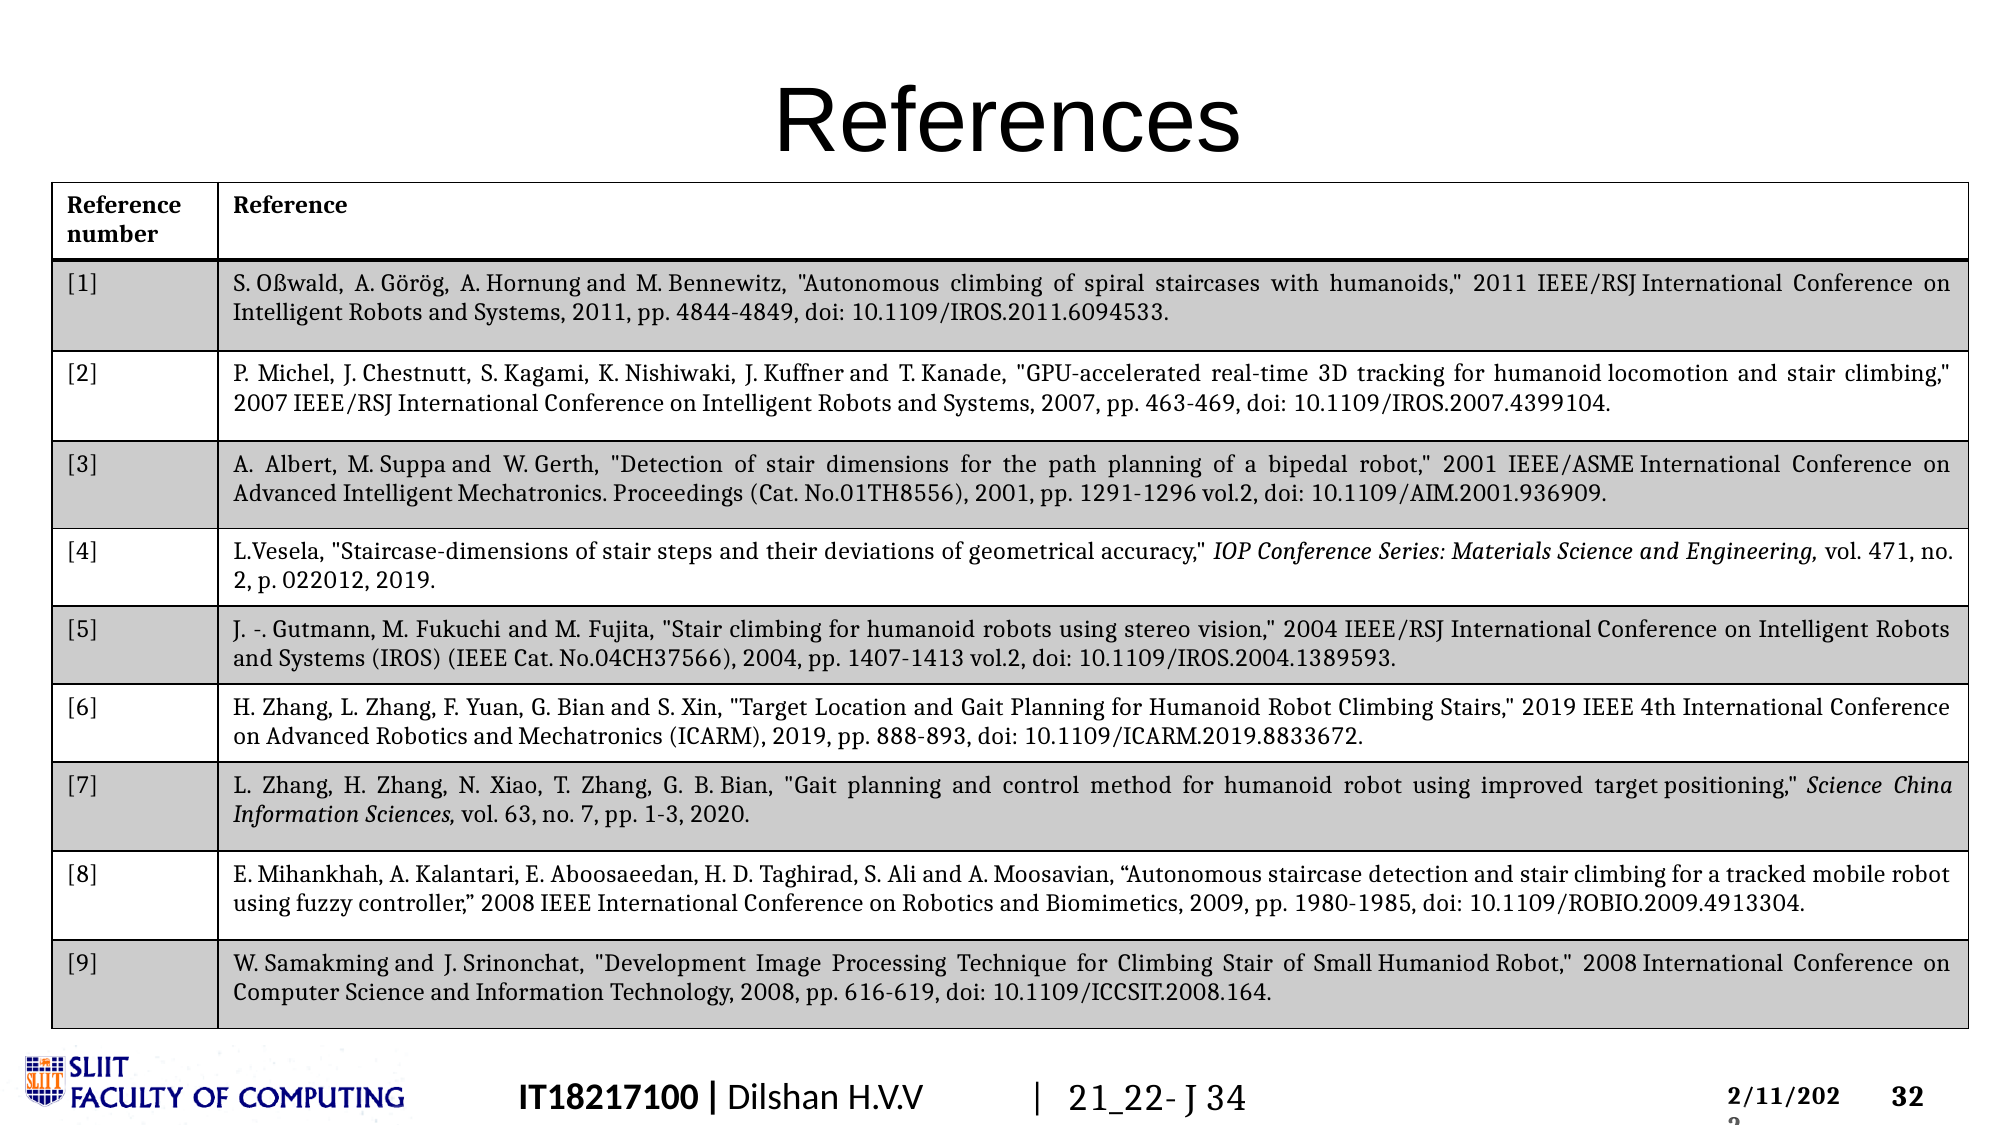

# References
| Reference number | Reference |
| --- | --- |
| [1] | S. Oßwald, A. Görög, A. Hornung and M. Bennewitz, "Autonomous climbing of spiral staircases with humanoids," 2011 IEEE/RSJ International Conference on Intelligent Robots and Systems, 2011, pp. 4844-4849, doi: 10.1109/IROS.2011.6094533. |
| [2] | P. Michel, J. Chestnutt, S. Kagami, K. Nishiwaki, J. Kuffner and T. Kanade, "GPU-accelerated real-time 3D tracking for humanoid locomotion and stair climbing," 2007 IEEE/RSJ International Conference on Intelligent Robots and Systems, 2007, pp. 463-469, doi: 10.1109/IROS.2007.4399104. |
| [3] | A. Albert, M. Suppa and W. Gerth, "Detection of stair dimensions for the path planning of a bipedal robot," 2001 IEEE/ASME International Conference on Advanced Intelligent Mechatronics. Proceedings (Cat. No.01TH8556), 2001, pp. 1291-1296 vol.2, doi: 10.1109/AIM.2001.936909. |
| [4] | L.Vesela, "Staircase-dimensions of stair steps and their deviations of geometrical accuracy," IOP Conference Series: Materials Science and Engineering, vol. 471, no. 2, p. 022012, 2019. |
| [5] | J. -. Gutmann, M. Fukuchi and M. Fujita, "Stair climbing for humanoid robots using stereo vision," 2004 IEEE/RSJ International Conference on Intelligent Robots and Systems (IROS) (IEEE Cat. No.04CH37566), 2004, pp. 1407-1413 vol.2, doi: 10.1109/IROS.2004.1389593. |
| [6] | H. Zhang, L. Zhang, F. Yuan, G. Bian and S. Xin, "Target Location and Gait Planning for Humanoid Robot Climbing Stairs," 2019 IEEE 4th International Conference on Advanced Robotics and Mechatronics (ICARM), 2019, pp. 888-893, doi: 10.1109/ICARM.2019.8833672. |
| [7] | L. Zhang, H. Zhang, N. Xiao, T. Zhang, G. B. Bian, "Gait planning and control method for humanoid robot using improved target positioning," Science China Information Sciences, vol. 63, no. 7, pp. 1-3, 2020. |
| [8] | E. Mihankhah, A. Kalantari, E. Aboosaeedan, H. D. Taghirad, S. Ali and A. Moosavian, “Autonomous staircase detection and stair climbing for a tracked mobile robot using fuzzy controller,” 2008 IEEE International Conference on Robotics and Biomimetics, 2009, pp. 1980-1985, doi: 10.1109/ROBIO.2009.4913304. |
| [9] | W. Samakming and J. Srinonchat, "Development Image Processing Technique for Climbing Stair of Small Humaniod Robot," 2008 International Conference on Computer Science and Information Technology, 2008, pp. 616-619, doi: 10.1109/ICCSIT.2008.164. |
IT18217100 | Dilshan H.V.V